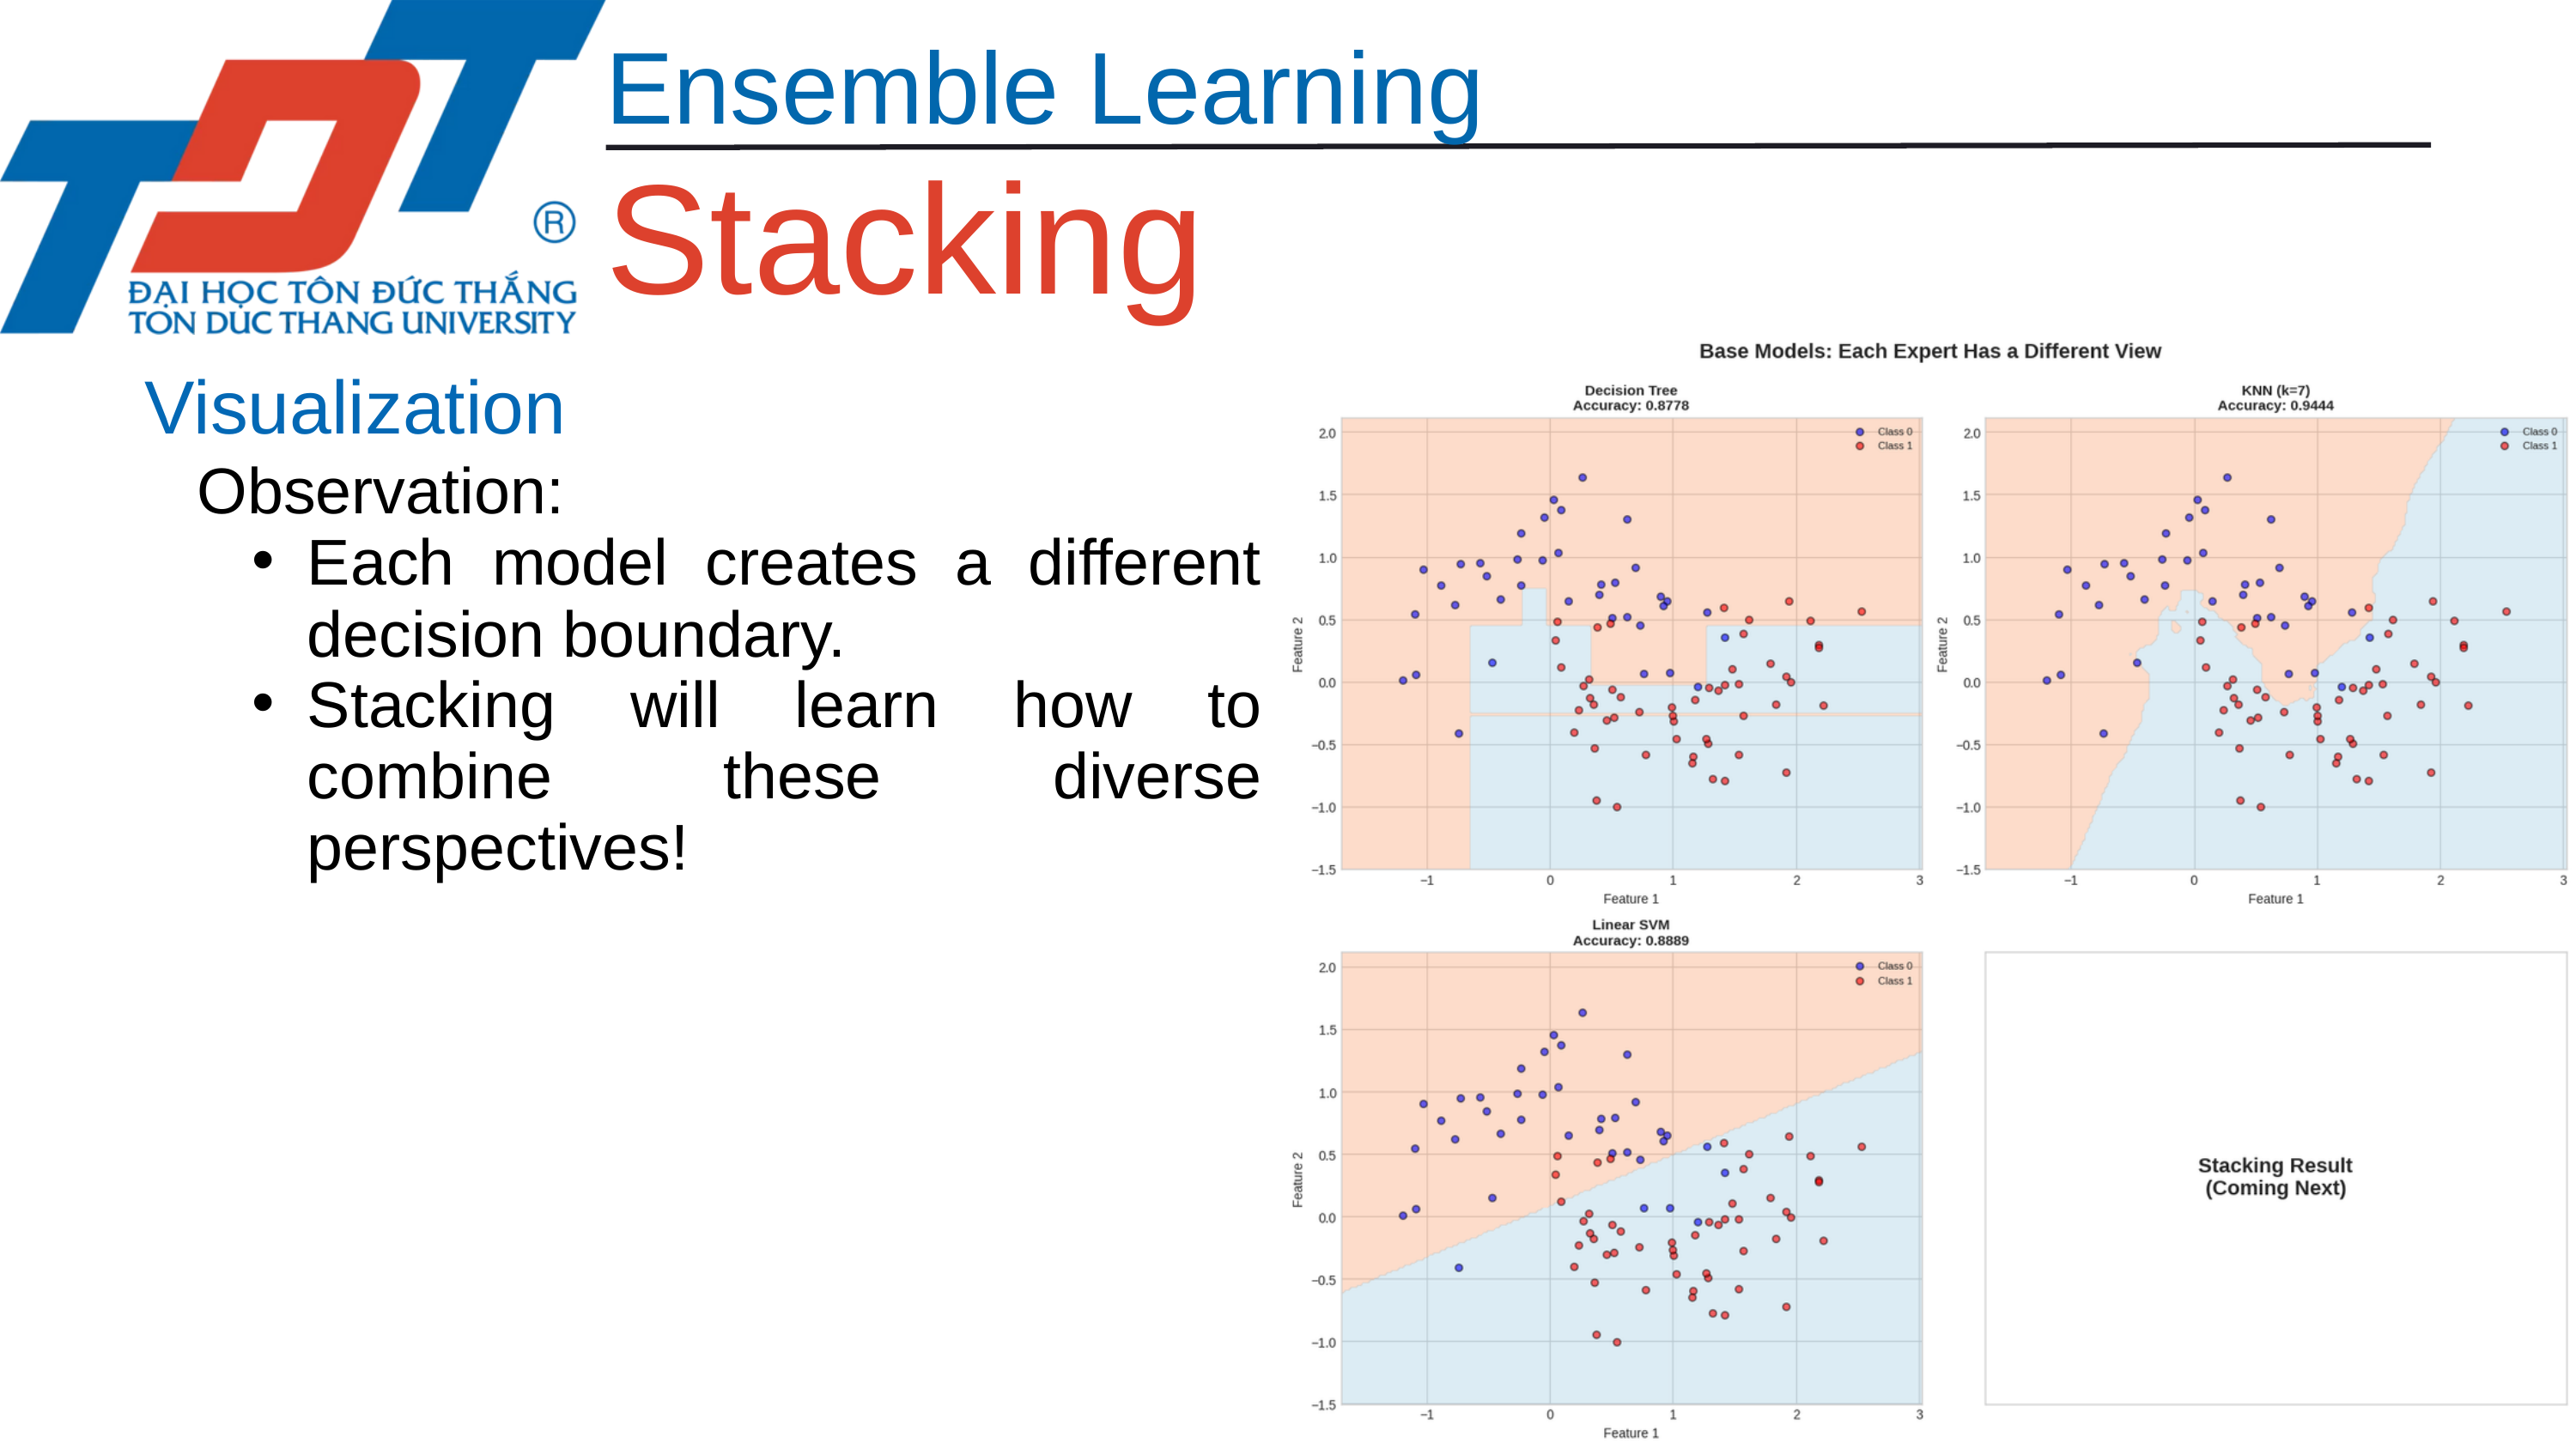

Ensemble Learning

Stacking

Visualization
Observation:
Each model creates a different decision boundary.
Stacking will learn how to combine these diverse perspectives!